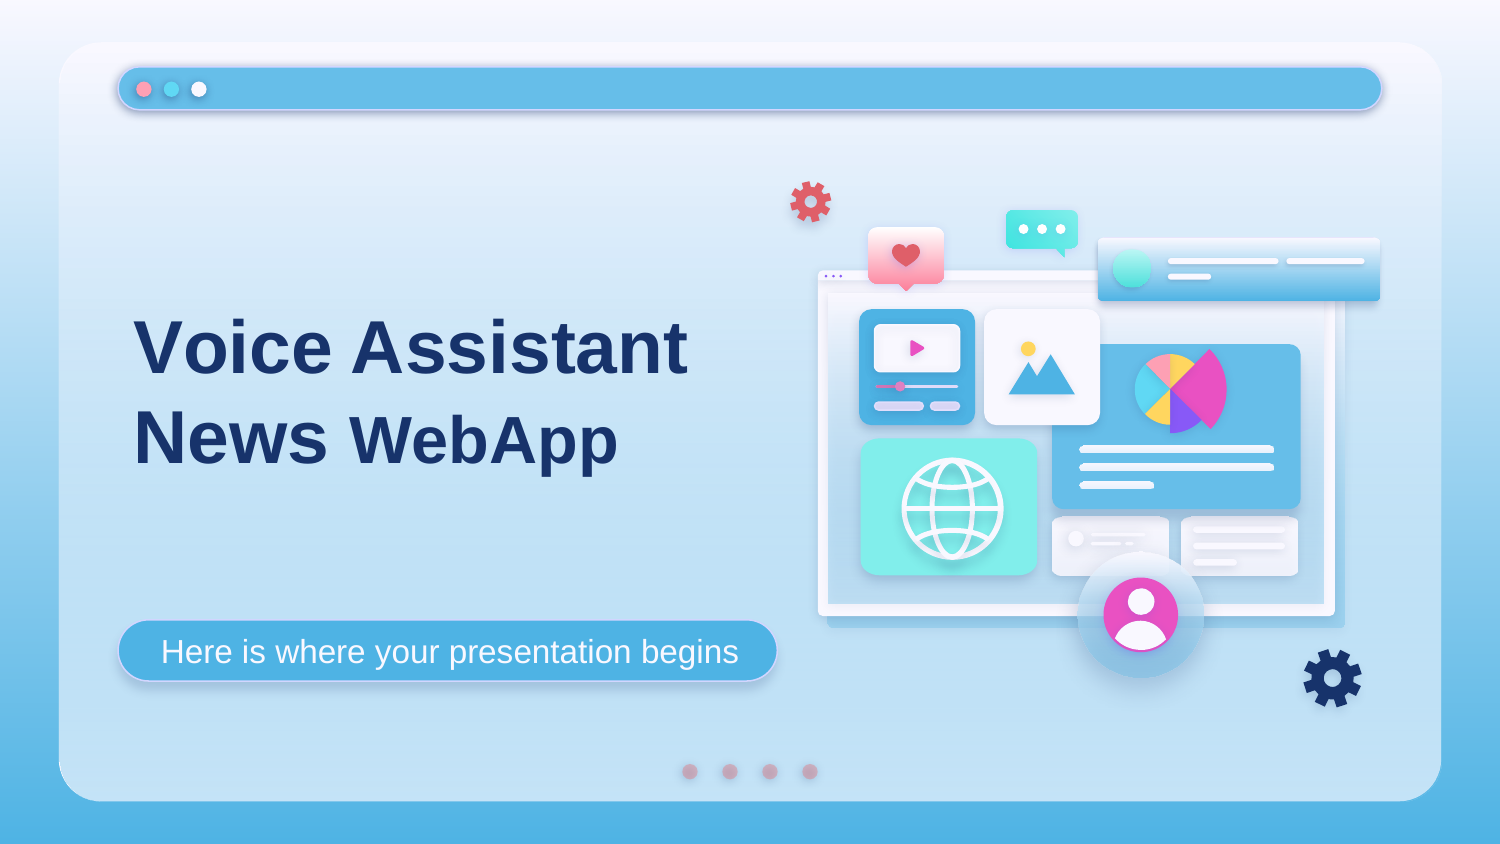

# Voice Assistant News WebApp

Here is where your presentation begins